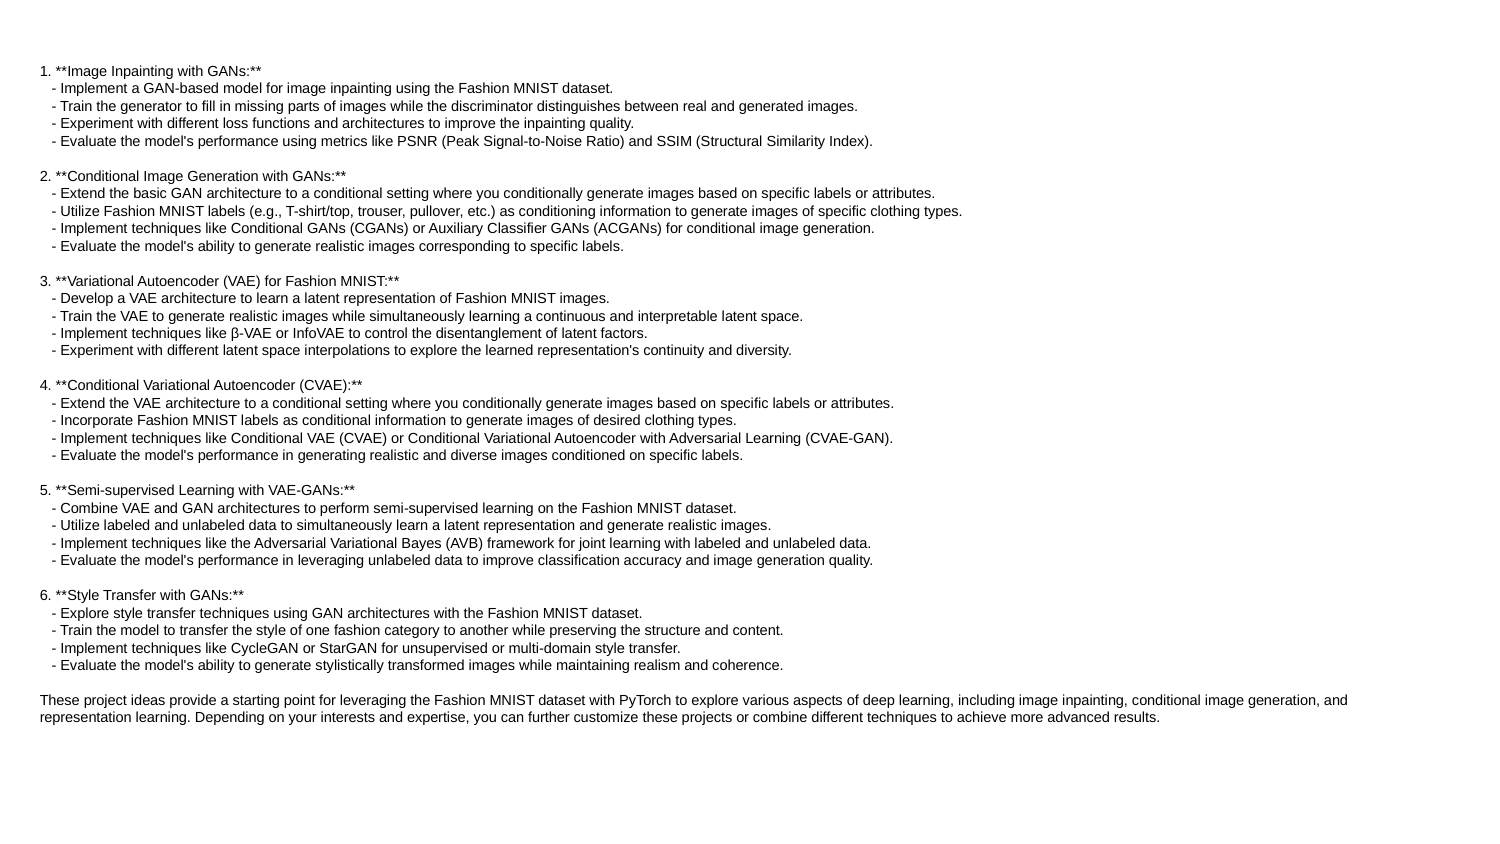

1. **Image Inpainting with GANs:**
   - Implement a GAN-based model for image inpainting using the Fashion MNIST dataset.
   - Train the generator to fill in missing parts of images while the discriminator distinguishes between real and generated images.
   - Experiment with different loss functions and architectures to improve the inpainting quality.
   - Evaluate the model's performance using metrics like PSNR (Peak Signal-to-Noise Ratio) and SSIM (Structural Similarity Index).

2. **Conditional Image Generation with GANs:**
   - Extend the basic GAN architecture to a conditional setting where you conditionally generate images based on specific labels or attributes.
   - Utilize Fashion MNIST labels (e.g., T-shirt/top, trouser, pullover, etc.) as conditioning information to generate images of specific clothing types.
   - Implement techniques like Conditional GANs (CGANs) or Auxiliary Classifier GANs (ACGANs) for conditional image generation.
   - Evaluate the model's ability to generate realistic images corresponding to specific labels.

3. **Variational Autoencoder (VAE) for Fashion MNIST:**
   - Develop a VAE architecture to learn a latent representation of Fashion MNIST images.
   - Train the VAE to generate realistic images while simultaneously learning a continuous and interpretable latent space.
   - Implement techniques like β-VAE or InfoVAE to control the disentanglement of latent factors.
   - Experiment with different latent space interpolations to explore the learned representation's continuity and diversity.

4. **Conditional Variational Autoencoder (CVAE):**
   - Extend the VAE architecture to a conditional setting where you conditionally generate images based on specific labels or attributes.
   - Incorporate Fashion MNIST labels as conditional information to generate images of desired clothing types.
   - Implement techniques like Conditional VAE (CVAE) or Conditional Variational Autoencoder with Adversarial Learning (CVAE-GAN).
   - Evaluate the model's performance in generating realistic and diverse images conditioned on specific labels.

5. **Semi-supervised Learning with VAE-GANs:**
   - Combine VAE and GAN architectures to perform semi-supervised learning on the Fashion MNIST dataset.
   - Utilize labeled and unlabeled data to simultaneously learn a latent representation and generate realistic images.
   - Implement techniques like the Adversarial Variational Bayes (AVB) framework for joint learning with labeled and unlabeled data.
   - Evaluate the model's performance in leveraging unlabeled data to improve classification accuracy and image generation quality.

6. **Style Transfer with GANs:**
   - Explore style transfer techniques using GAN architectures with the Fashion MNIST dataset.
   - Train the model to transfer the style of one fashion category to another while preserving the structure and content.
   - Implement techniques like CycleGAN or StarGAN for unsupervised or multi-domain style transfer.
   - Evaluate the model's ability to generate stylistically transformed images while maintaining realism and coherence.

These project ideas provide a starting point for leveraging the Fashion MNIST dataset with PyTorch to explore various aspects of deep learning, including image inpainting, conditional image generation, and representation learning. Depending on your interests and expertise, you can further customize these projects or combine different techniques to achieve more advanced results.